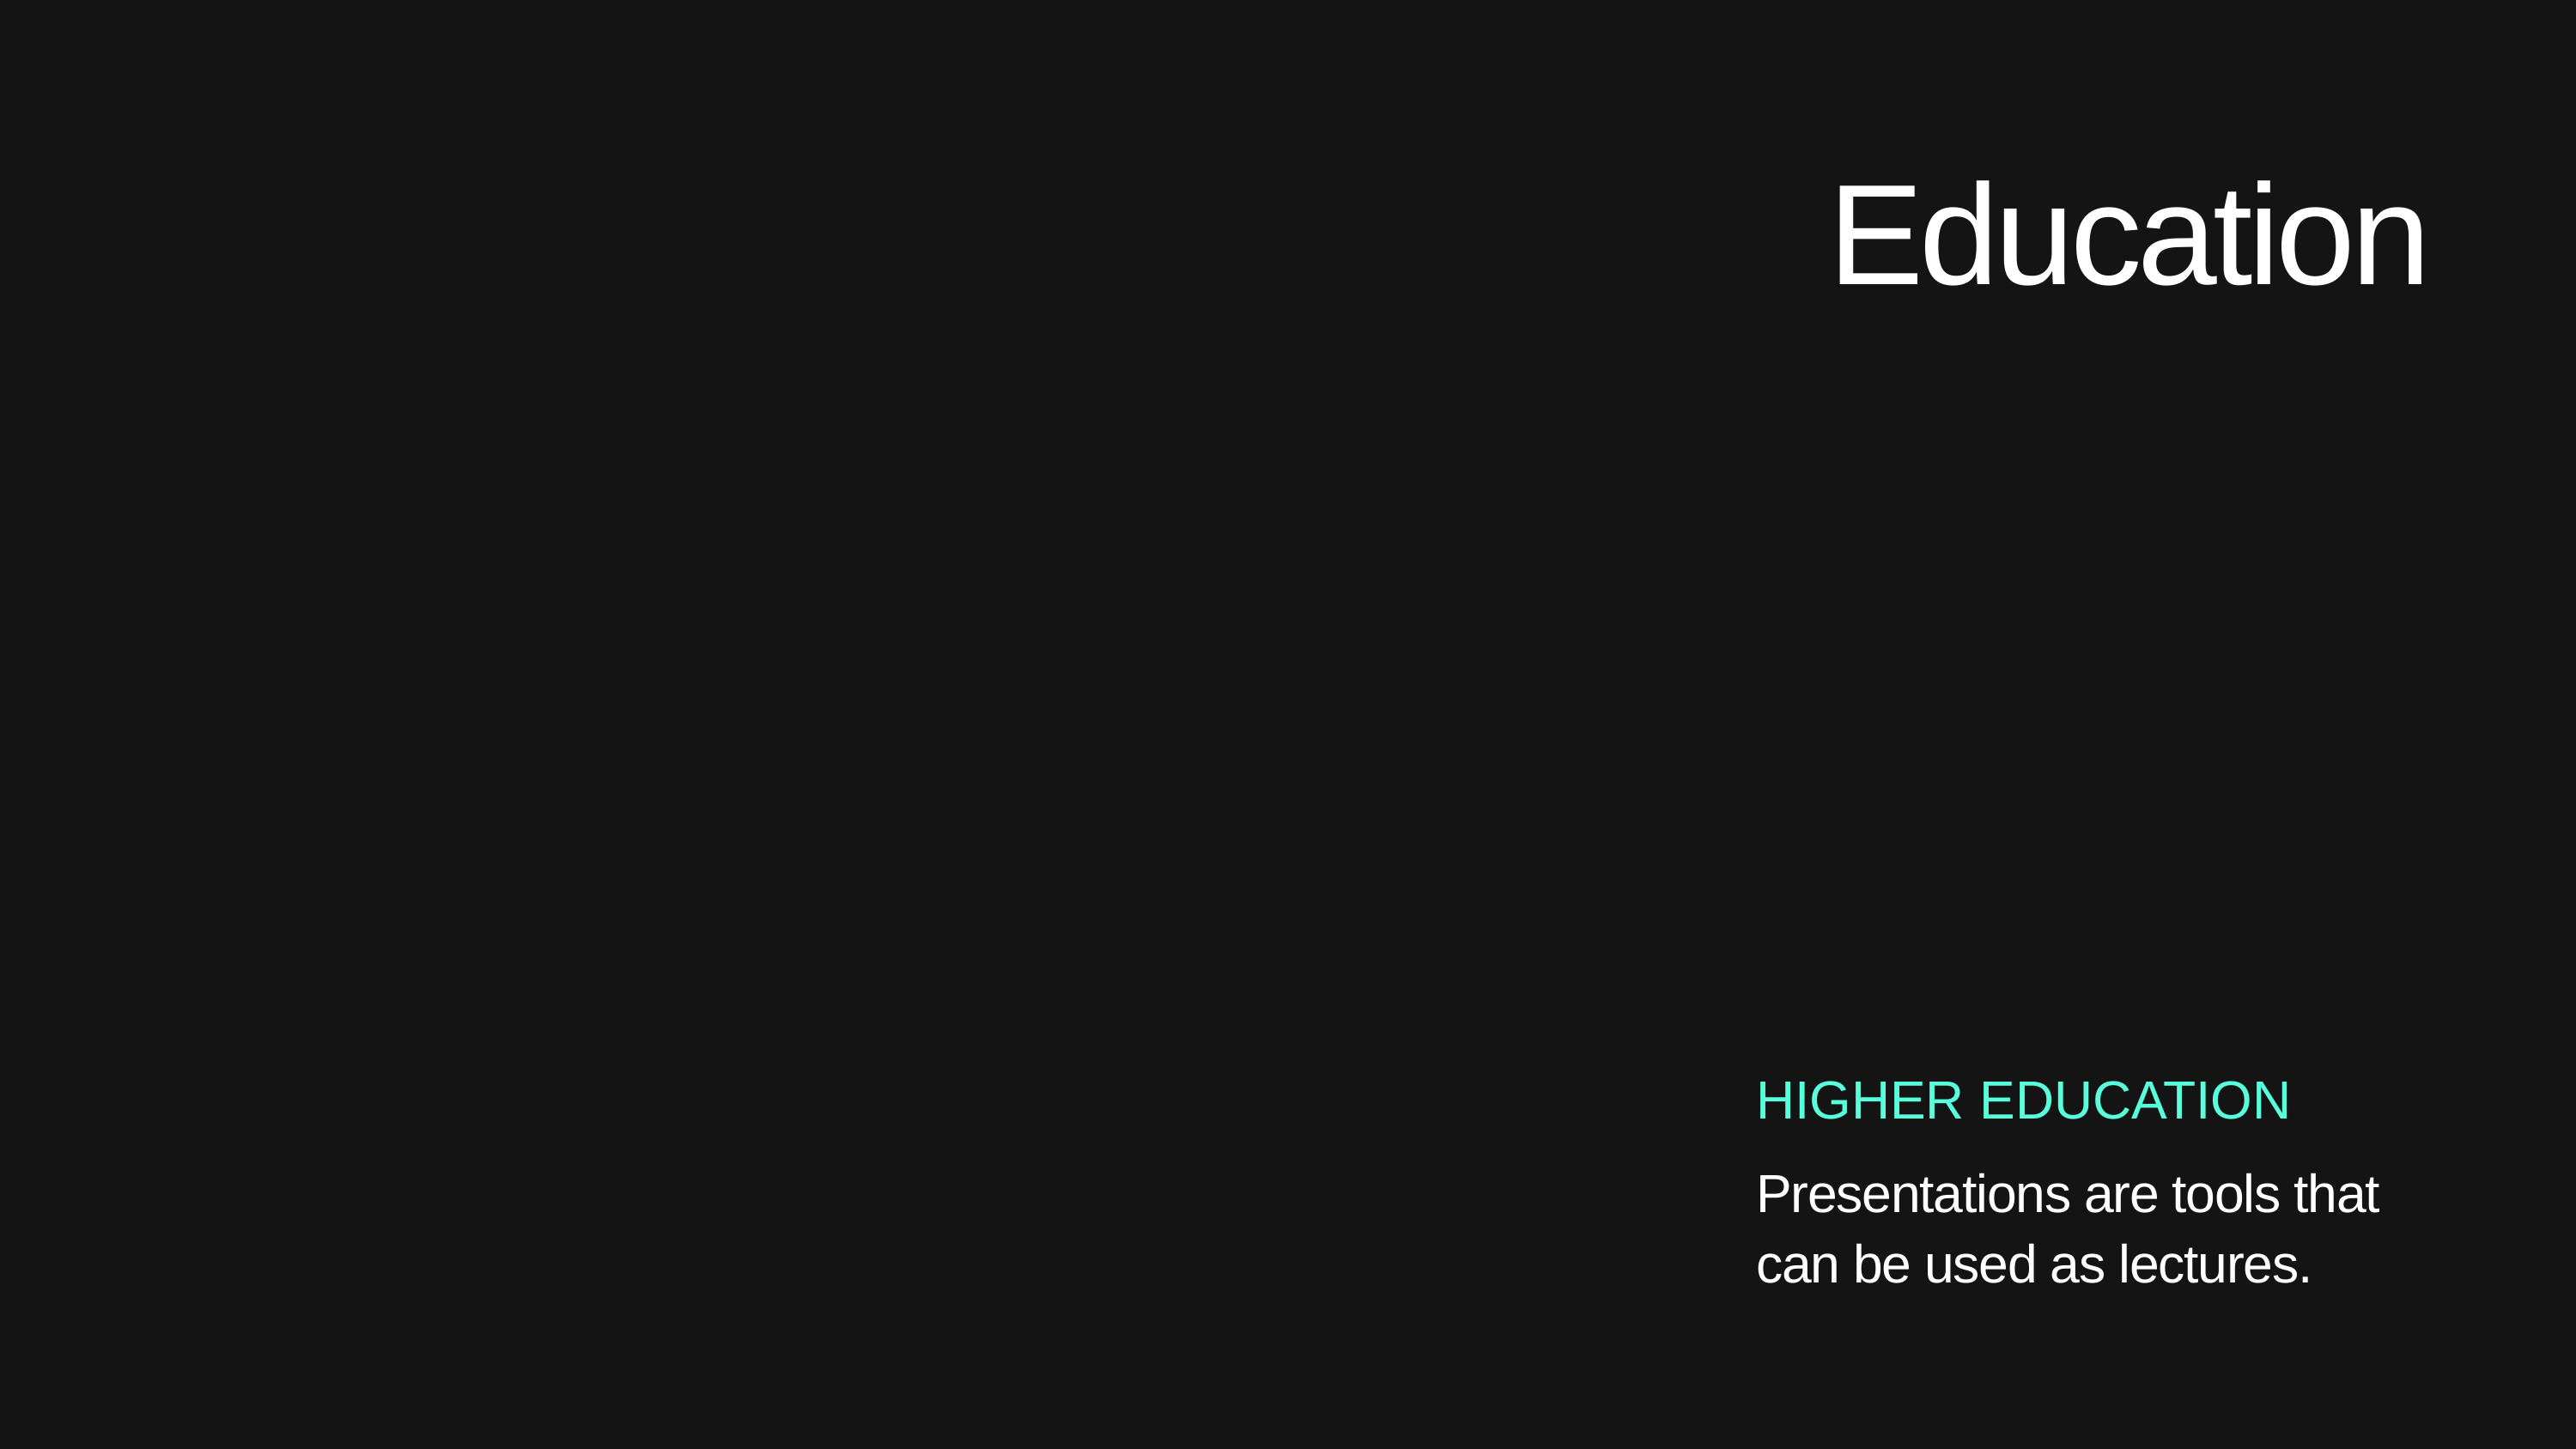

Education
HIGHER EDUCATION
Presentations are tools that can be used as lectures.